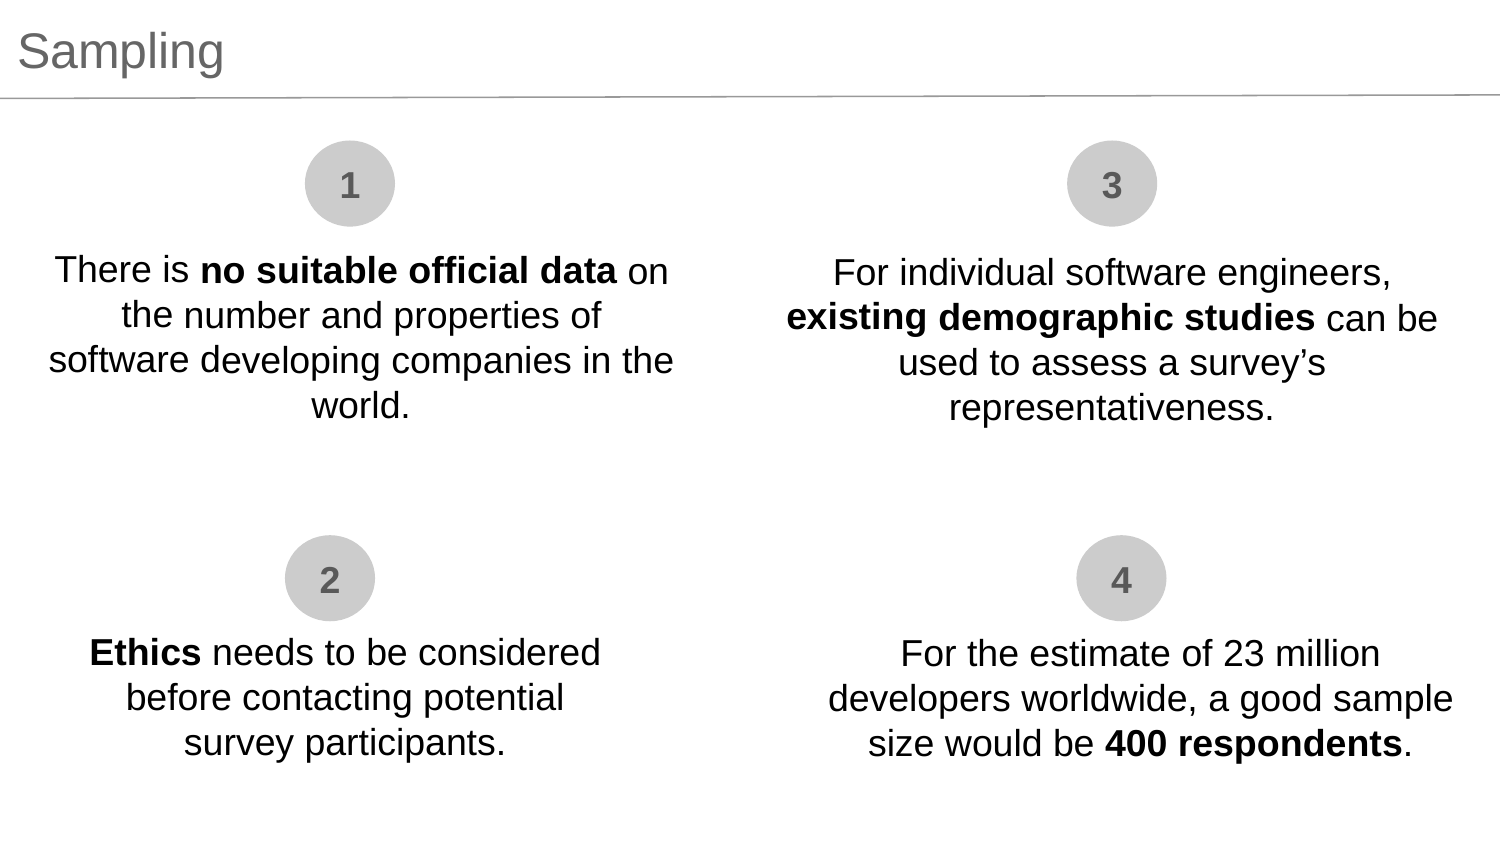

Sampling
1
3
There is no suitable official data on the number and properties of software developing companies in the world.

For individual software engineers, existing demographic studies can be used to assess a survey’s representativeness.

2
4
Ethics needs to be considered before contacting potential survey participants.

For the estimate of 23 million developers worldwide, a good sample size would be 400 respondents.